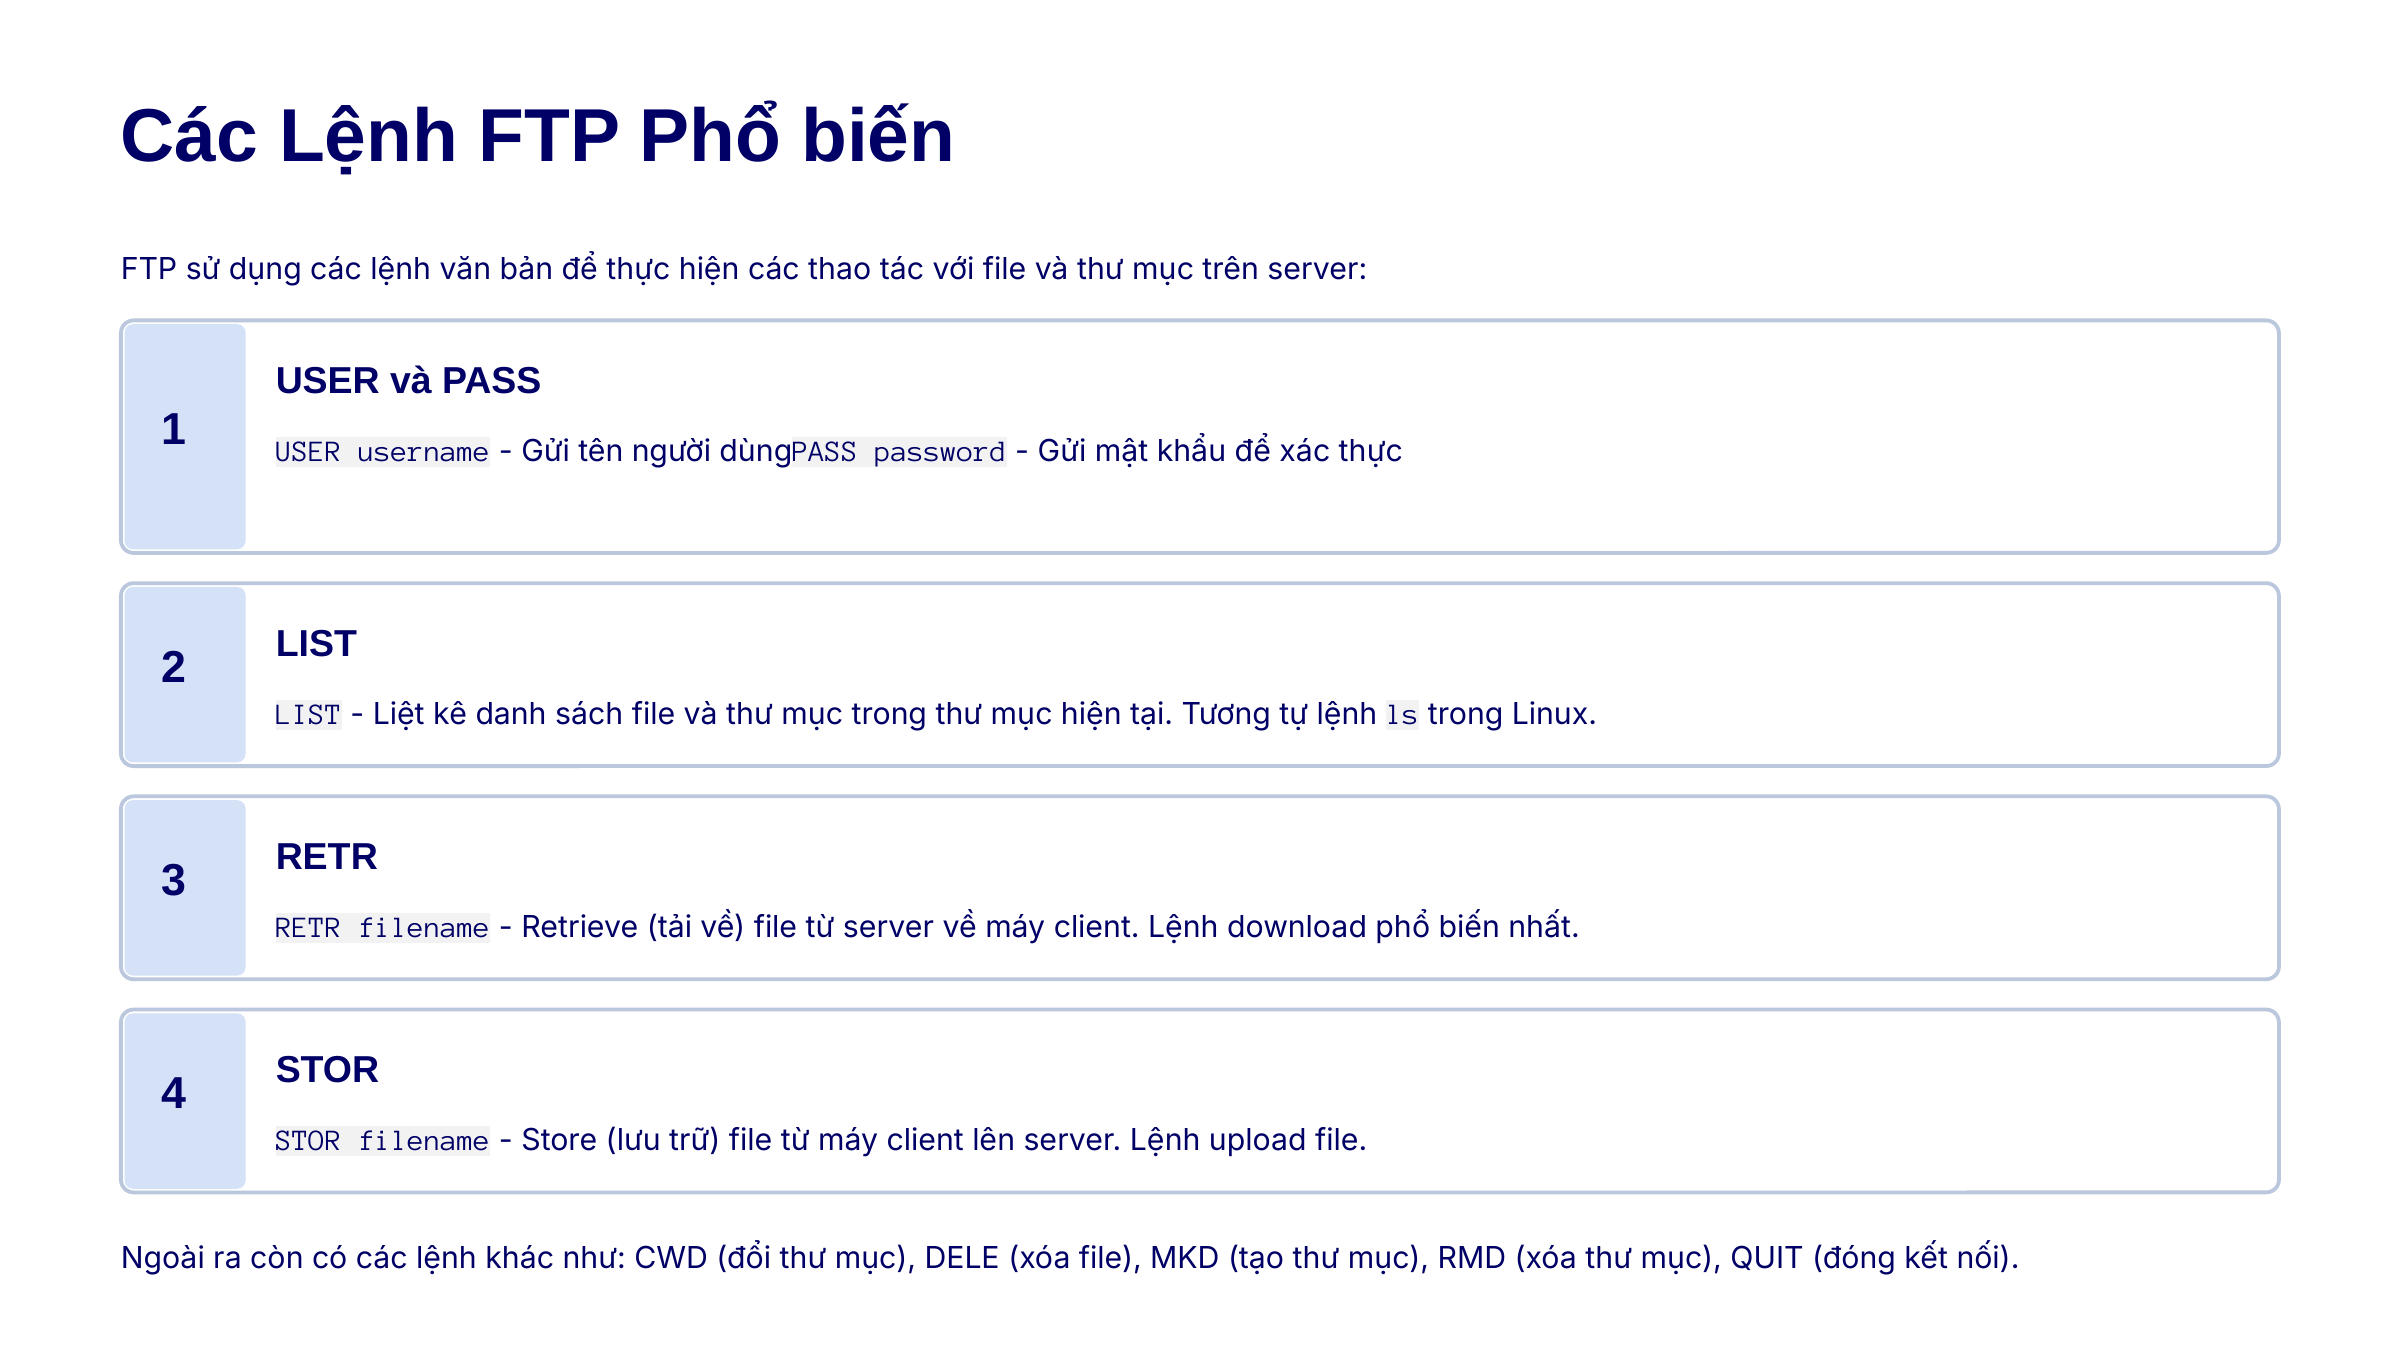

Các Lệnh FTP Phổ biến
FTP sử dụng các lệnh văn bản để thực hiện các thao tác với file và thư mục trên server:

USER và PASS
1
USER username - Gửi tên người dùngPASS password - Gửi mật khẩu để xác thực

LIST
2
LIST - Liệt kê danh sách file và thư mục trong thư mục hiện tại. Tương tự lệnh ls trong Linux.

RETR
3
RETR filename - Retrieve (tải về) file từ server về máy client. Lệnh download phổ biến nhất.

STOR
4
STOR filename - Store (lưu trữ) file từ máy client lên server. Lệnh upload file.
Ngoài ra còn có các lệnh khác như: CWD (đổi thư mục), DELE (xóa file), MKD (tạo thư mục), RMD (xóa thư mục), QUIT (đóng kết nối).